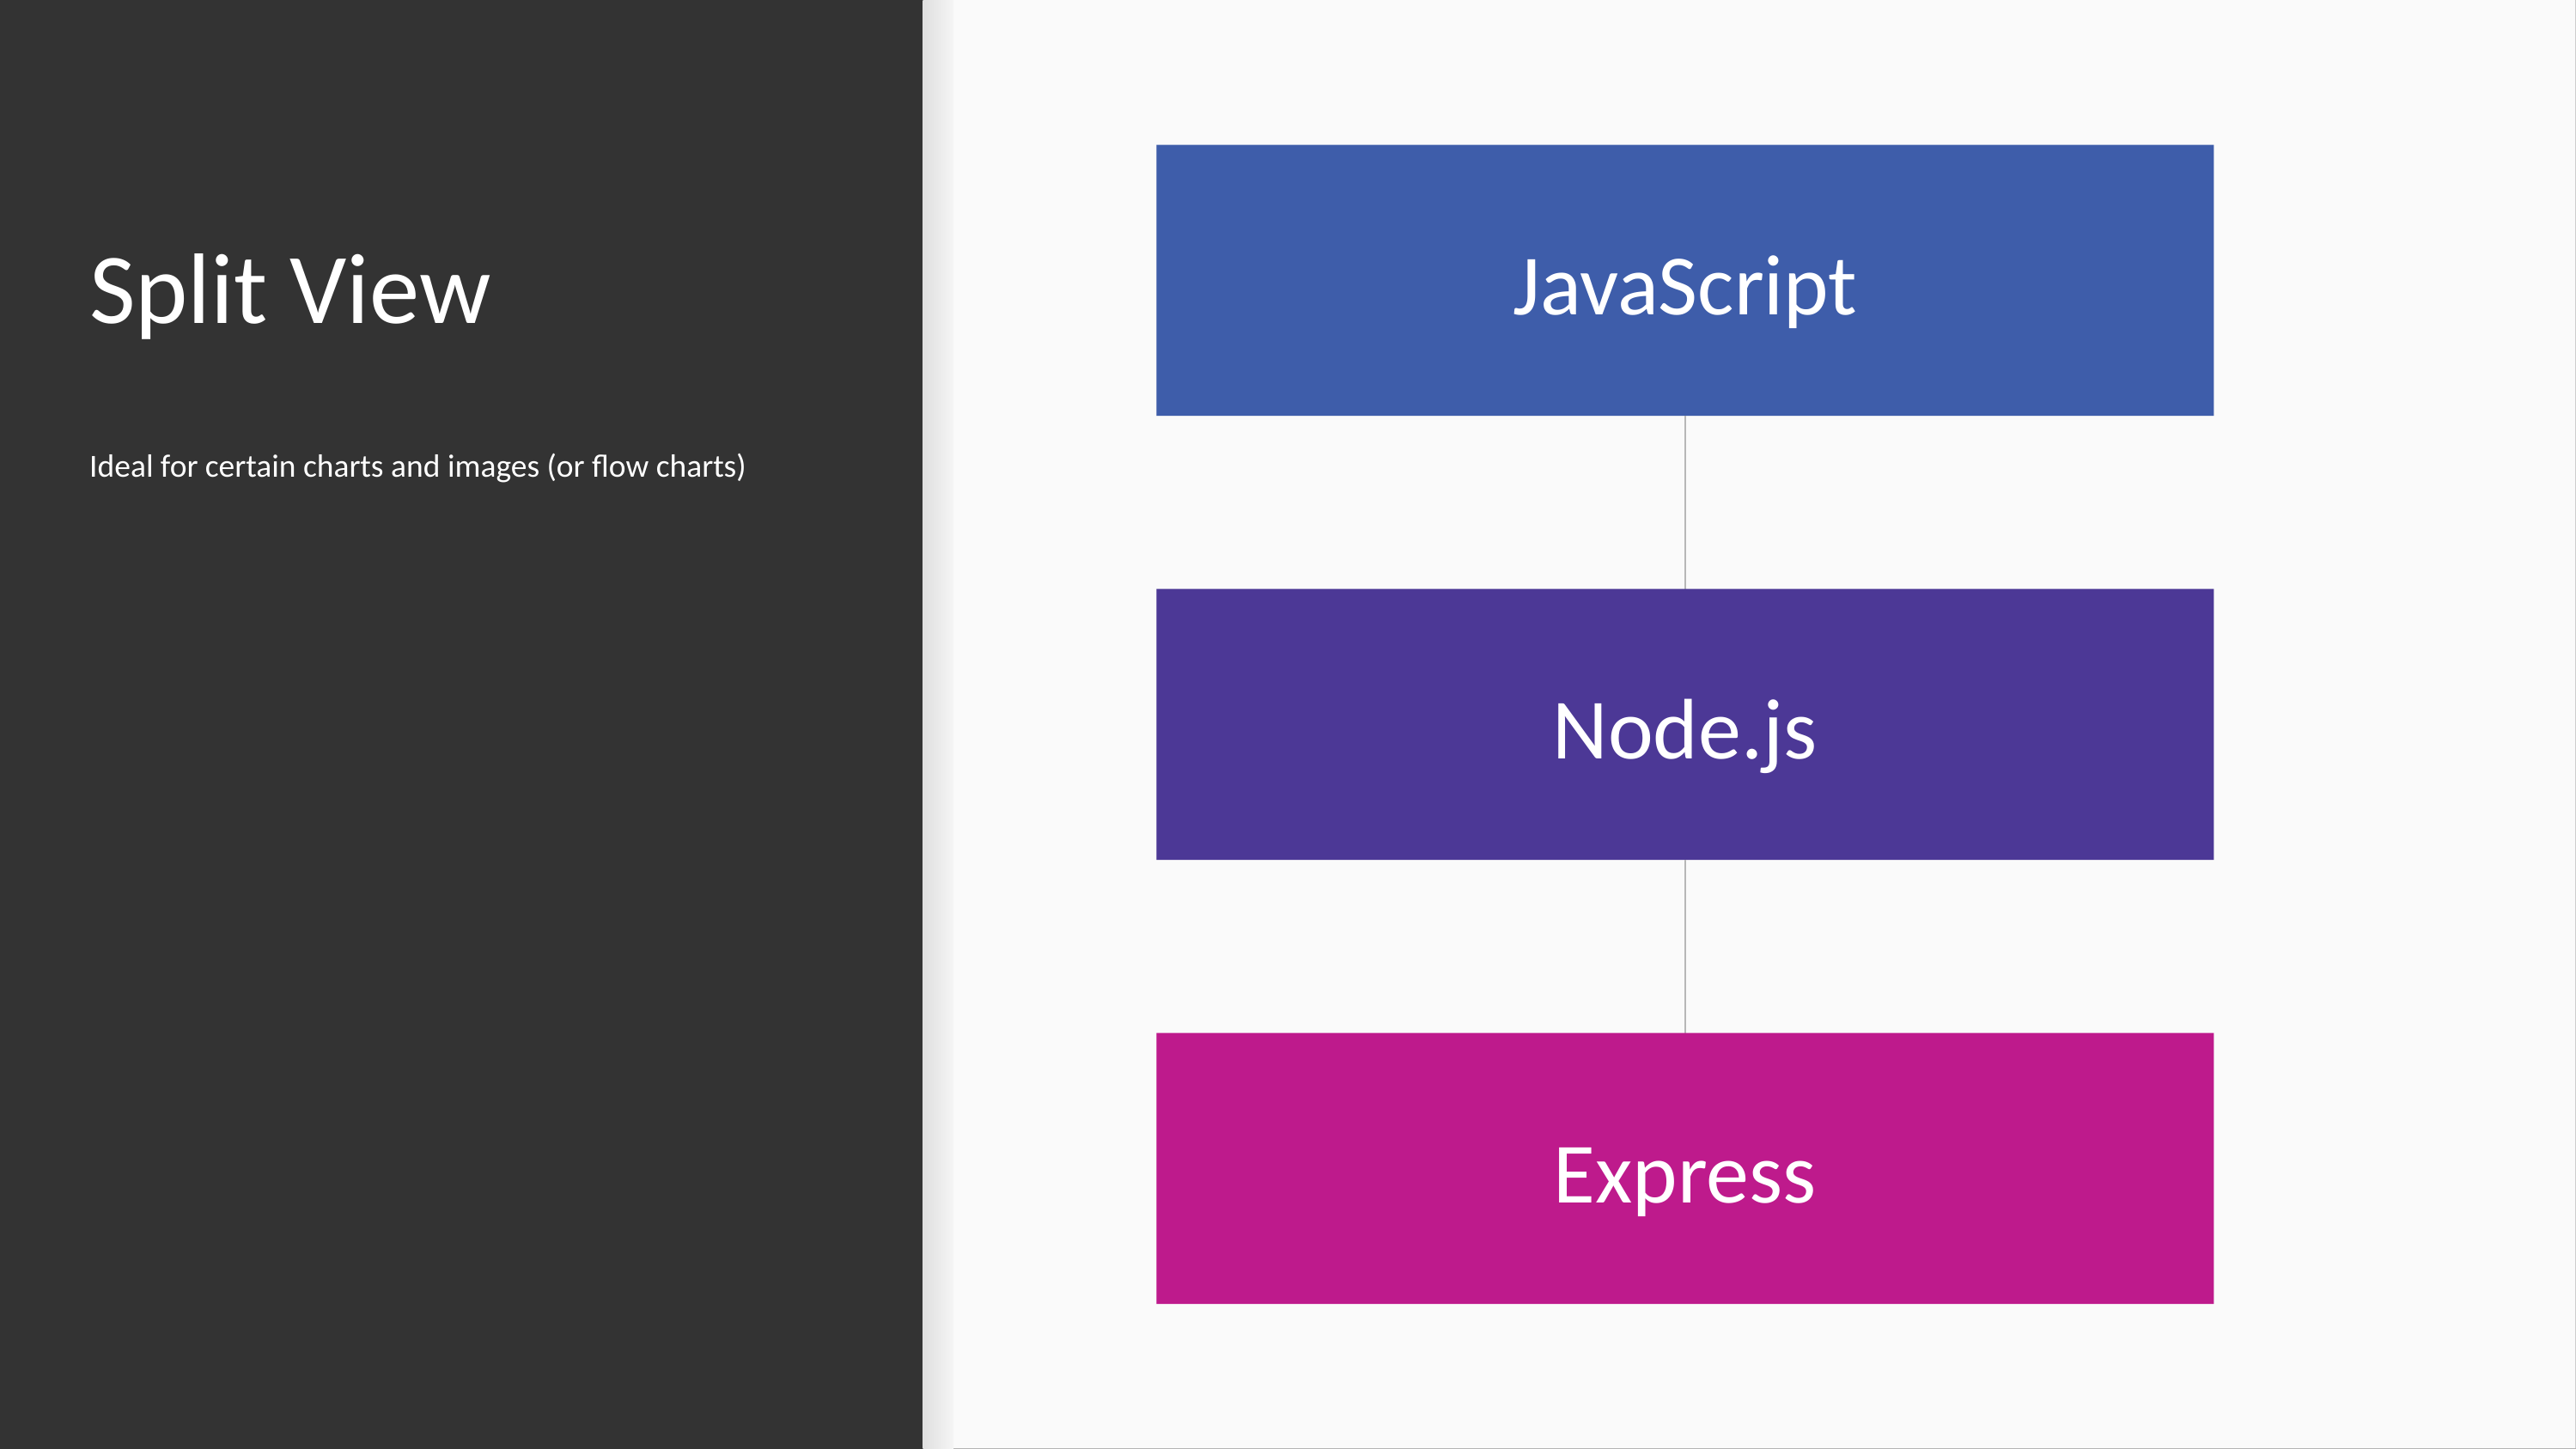

# Split View
JavaScript
Ideal for certain charts and images (or flow charts)
Node.js
Express